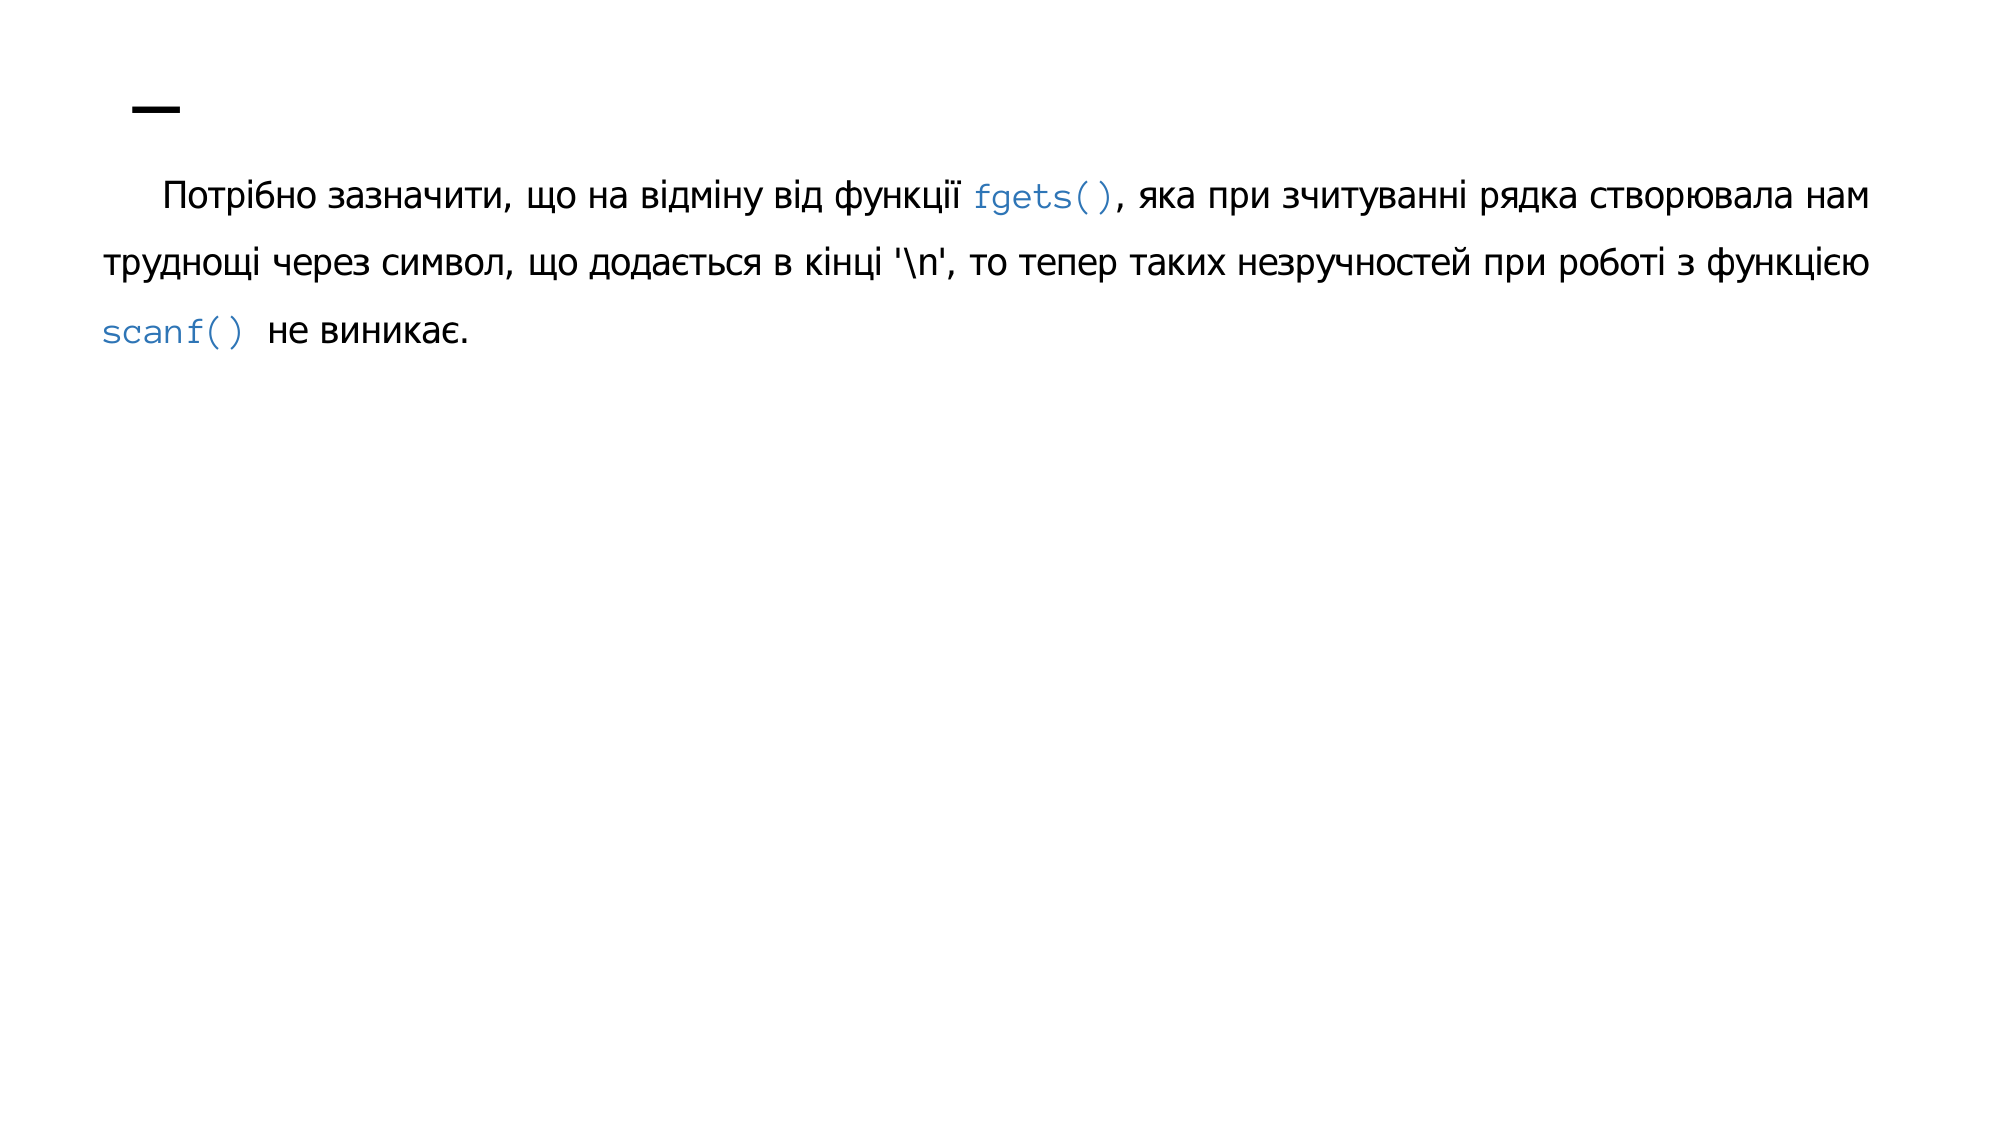

# _
Потрібно зазначити, що на відміну від функції fgets(), яка при зчитуванні рядка створювала нам труднощі через символ, що додається в кінці '\n', то тепер таких незручностей при роботі з функцією scanf() не виникає.